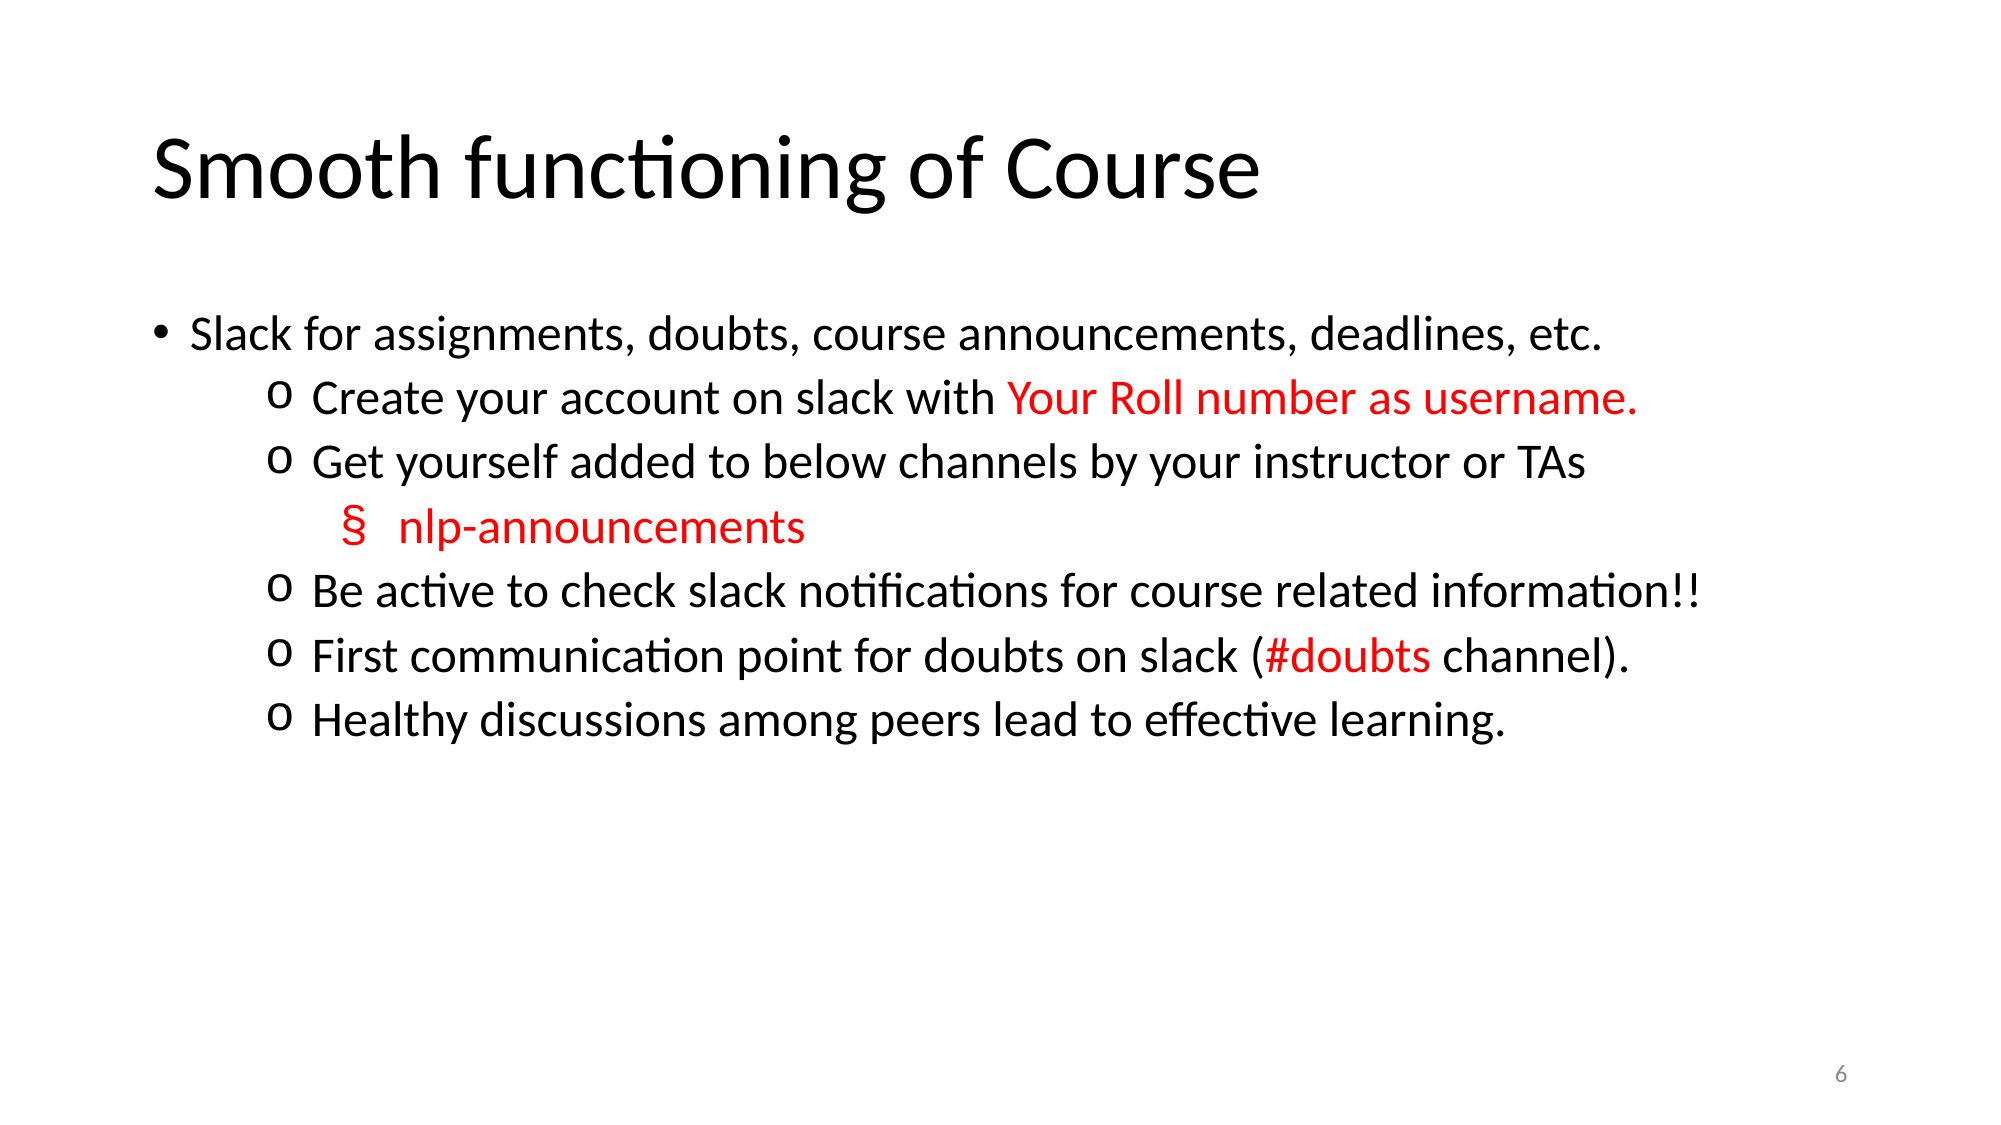

# Smooth functioning of Course
Slack for assignments, doubts, course announcements, deadlines, etc.
Create your account on slack with Your Roll number as username.
Get yourself added to below channels by your instructor or TAs
 nlp-announcements
Be active to check slack notifications for course related information!!
First communication point for doubts on slack (#doubts channel).
Healthy discussions among peers lead to effective learning.
6